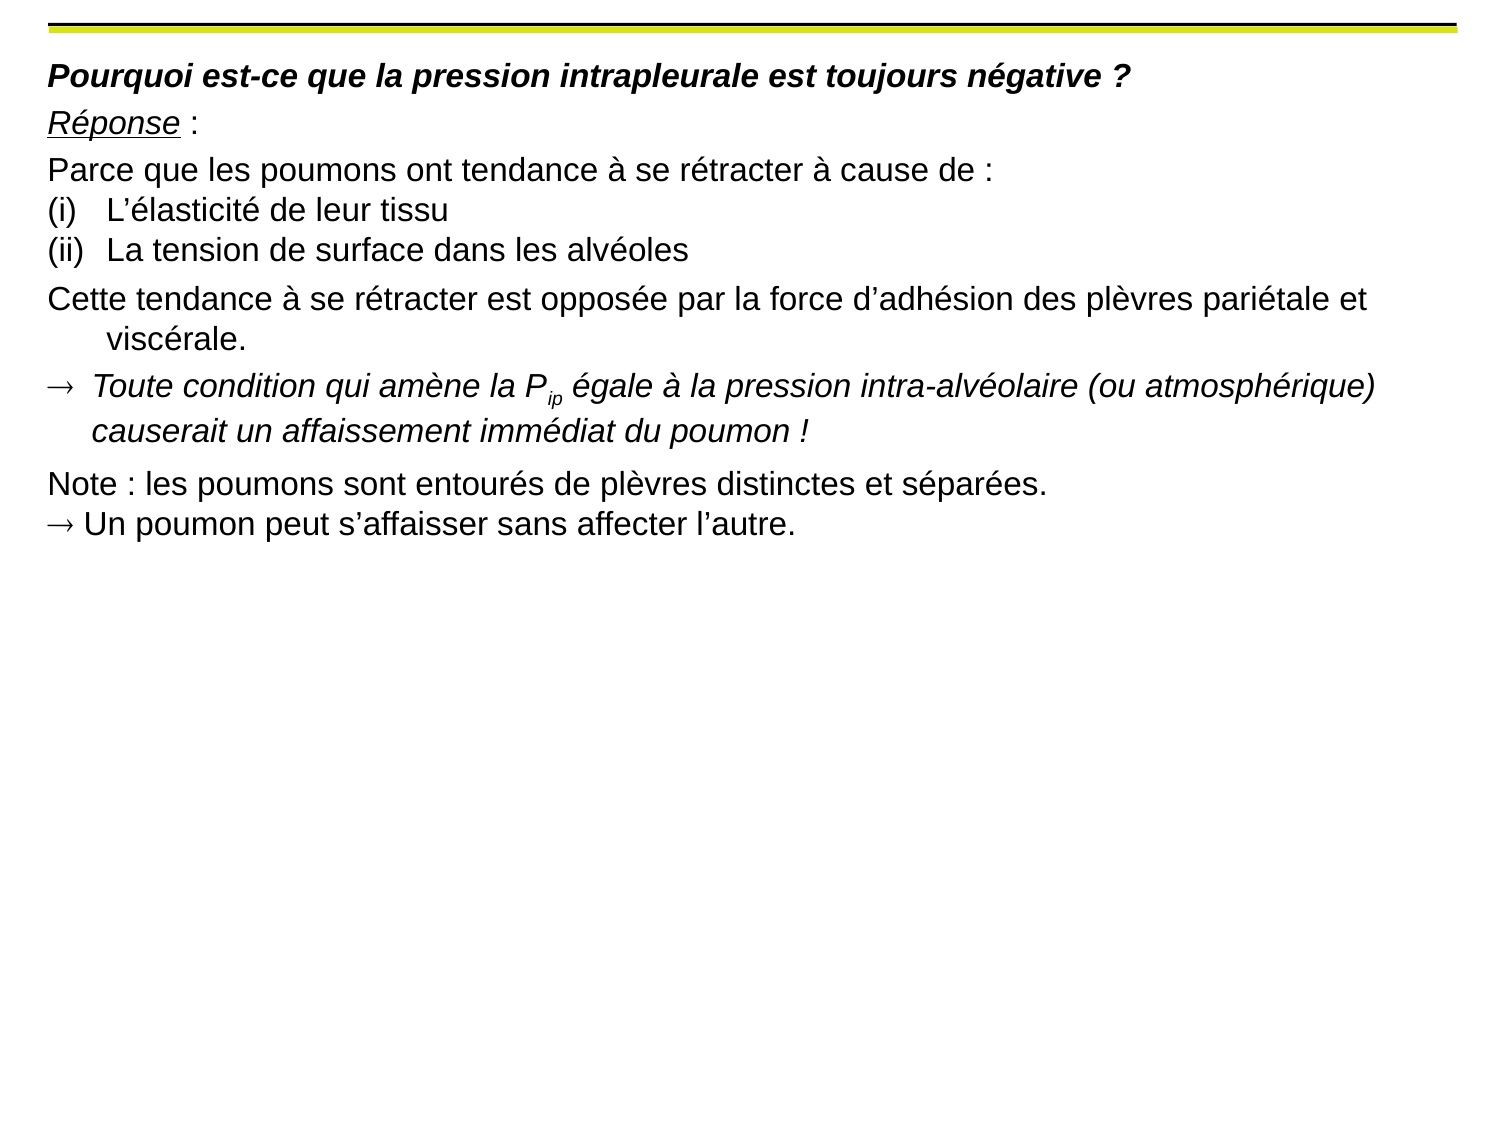

Pourquoi est-ce que la pression intrapleurale est toujours négative ?
Réponse :
Parce que les poumons ont tendance à se rétracter à cause de :
(i)	L’élasticité de leur tissu
(ii)	La tension de surface dans les alvéoles
Cette tendance à se rétracter est opposée par la force d’adhésion des plèvres pariétale et viscérale.
→	Toute condition qui amène la Pip égale à la pression intra-alvéolaire (ou atmosphérique) causerait un affaissement immédiat du poumon !
Note : les poumons sont entourés de plèvres distinctes et séparées.
→ Un poumon peut s’affaisser sans affecter l’autre.